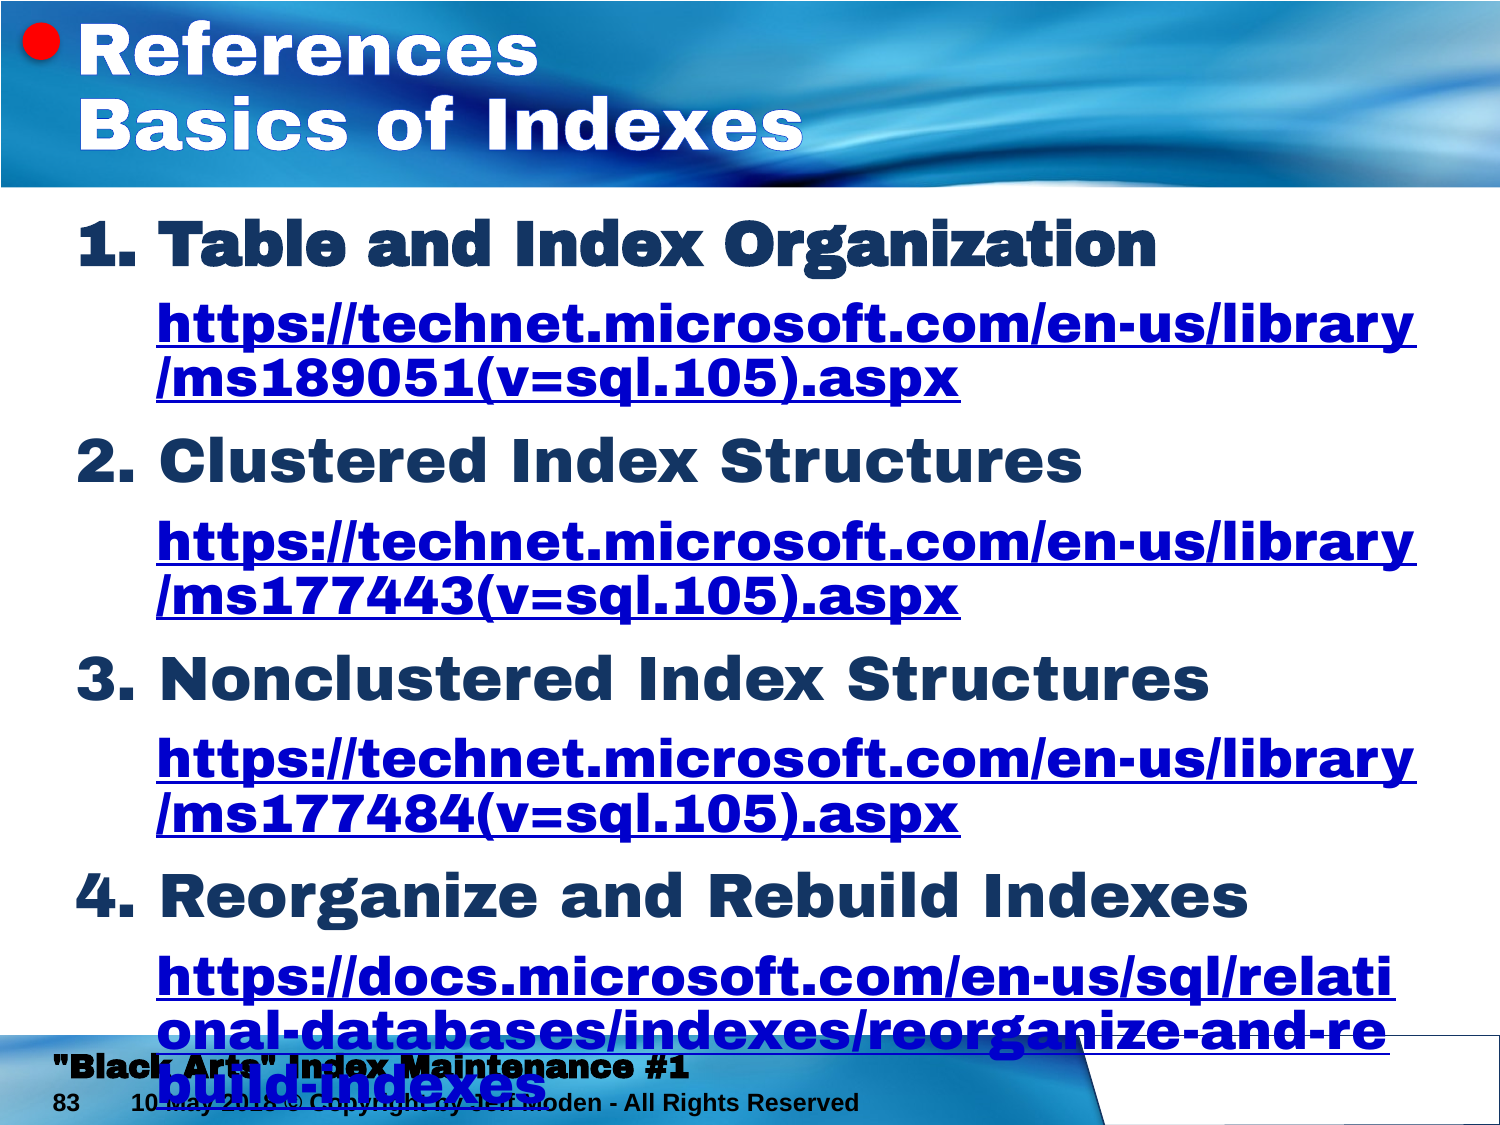

# References Basics of Indexes

1. Table and Index Organization
https://technet.microsoft.com/en-us/library/ms189051(v=sql.105).aspx
2. Clustered Index Structures
https://technet.microsoft.com/en-us/library/ms177443(v=sql.105).aspx
3. Nonclustered Index Structures
https://technet.microsoft.com/en-us/library/ms177484(v=sql.105).aspx
4. Reorganize and Rebuild Indexes
https://docs.microsoft.com/en-us/sql/relational-databases/indexes/reorganize-and-rebuild-indexes

"Black Arts" Index Maintenance #1
83
10 May 2018 © Copyright by Jeff Moden - All Rights Reserved